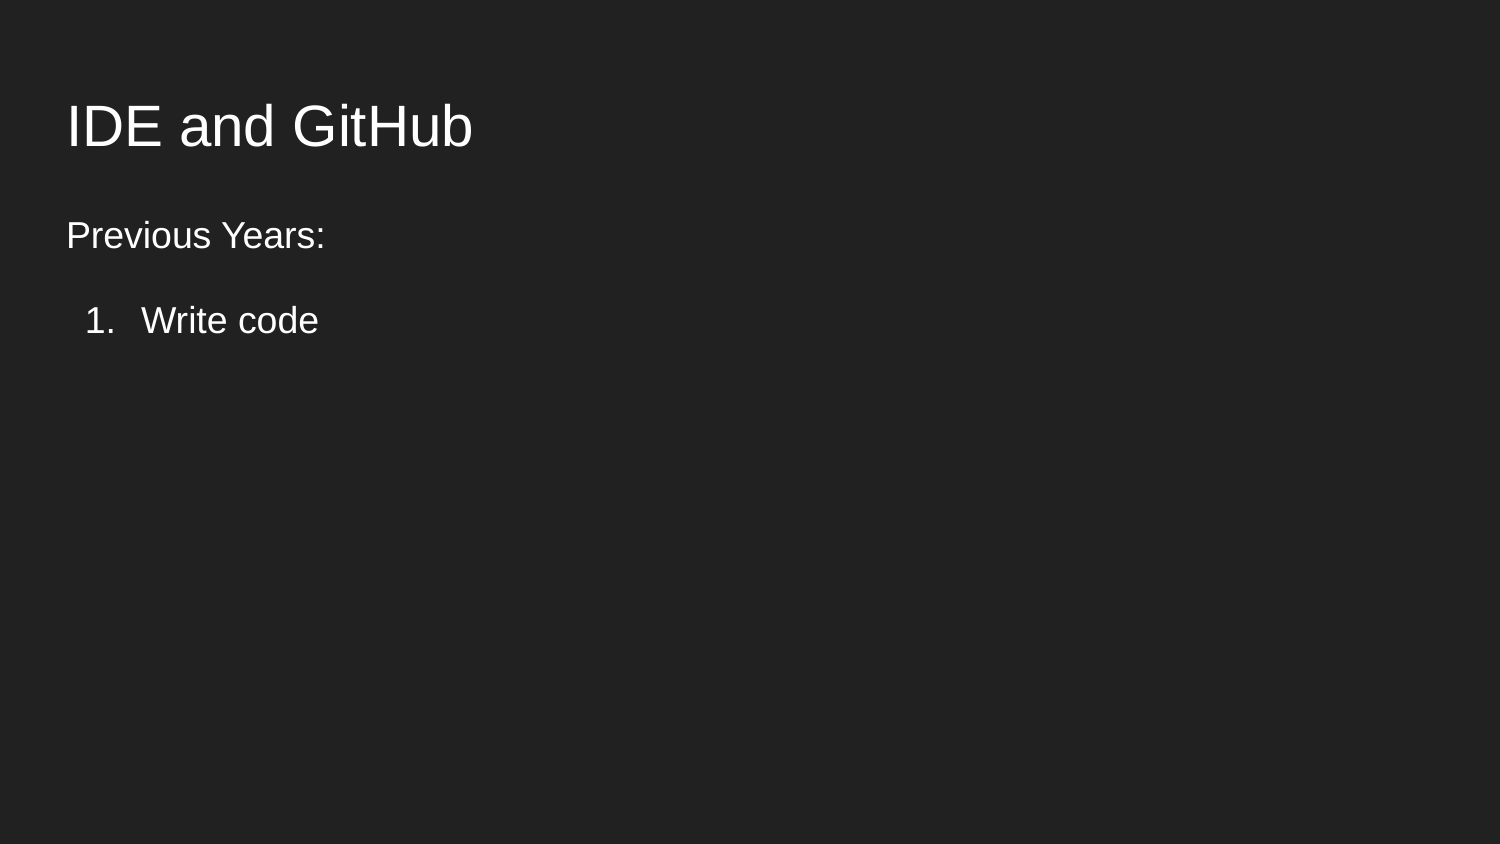

# IDE and GitHub
Previous Years:
Write code